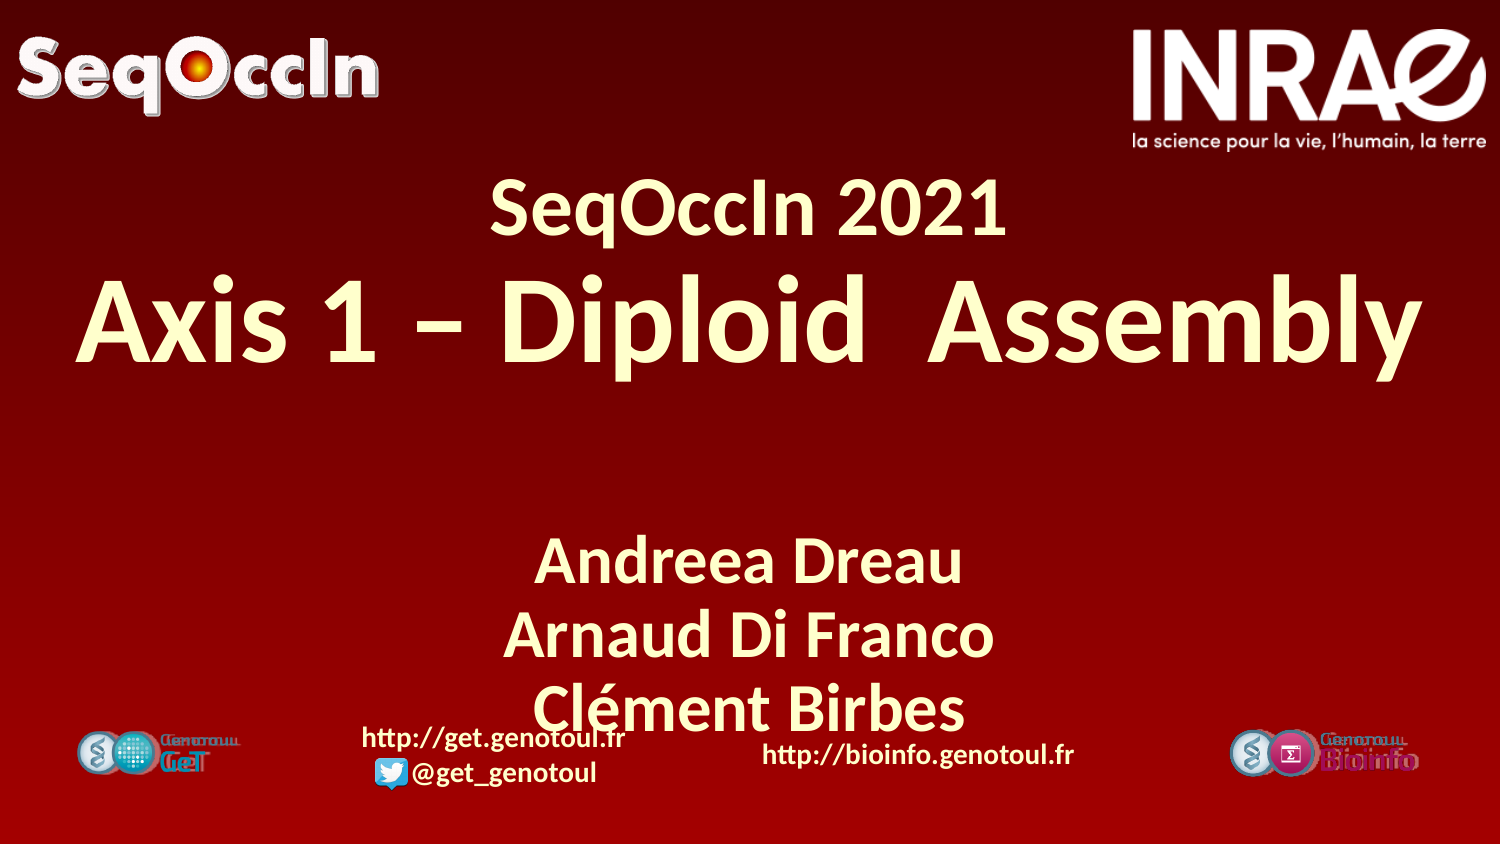

SeqOccIn 2021
Axis 1 – Diploid  Assembly

Andreea Dreau
Arnaud Di Franco
Clément Birbes